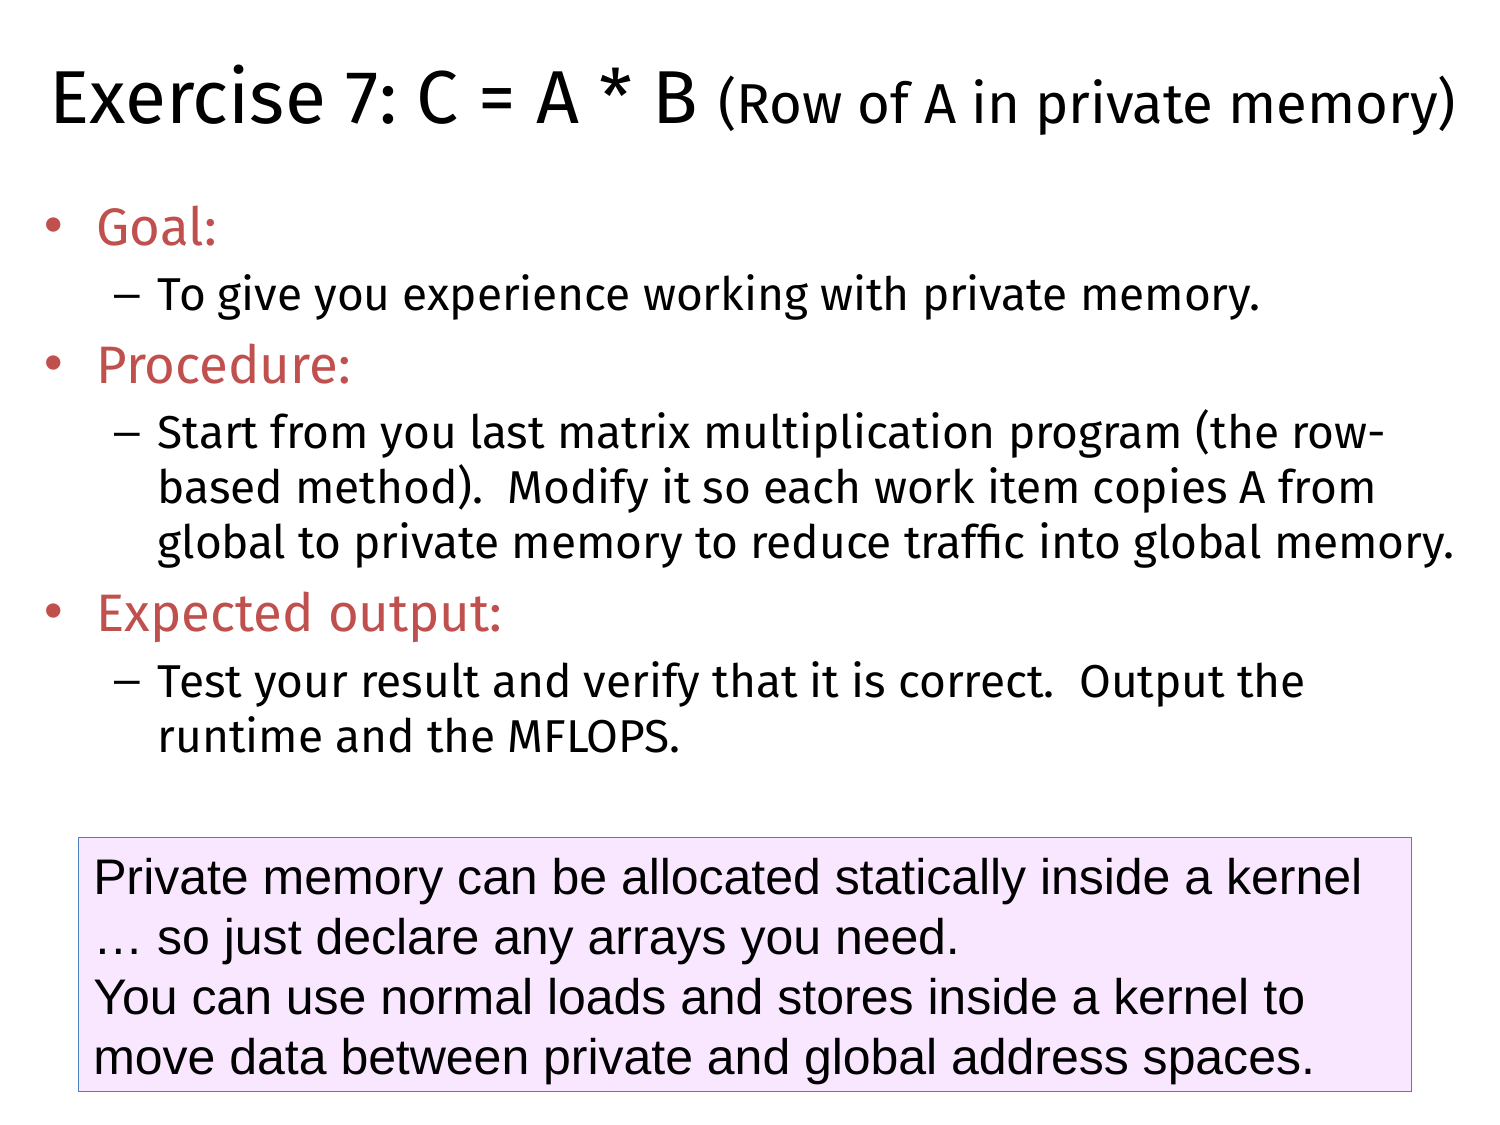

# Exercise 7: C = A * B (Row of A in private memory)
Goal:
To give you experience working with private memory.
Procedure:
Start from you last matrix multiplication program (the row-based method).  Modify it so each work item copies A from global to private memory to reduce traffic into global memory.
Expected output:
Test your result and verify that it is correct.  Output the runtime and the MFLOPS.
Private memory can be allocated statically inside a kernel … so just declare any arrays you need.
You can use normal loads and stores inside a kernel to move data between private and global address spaces.